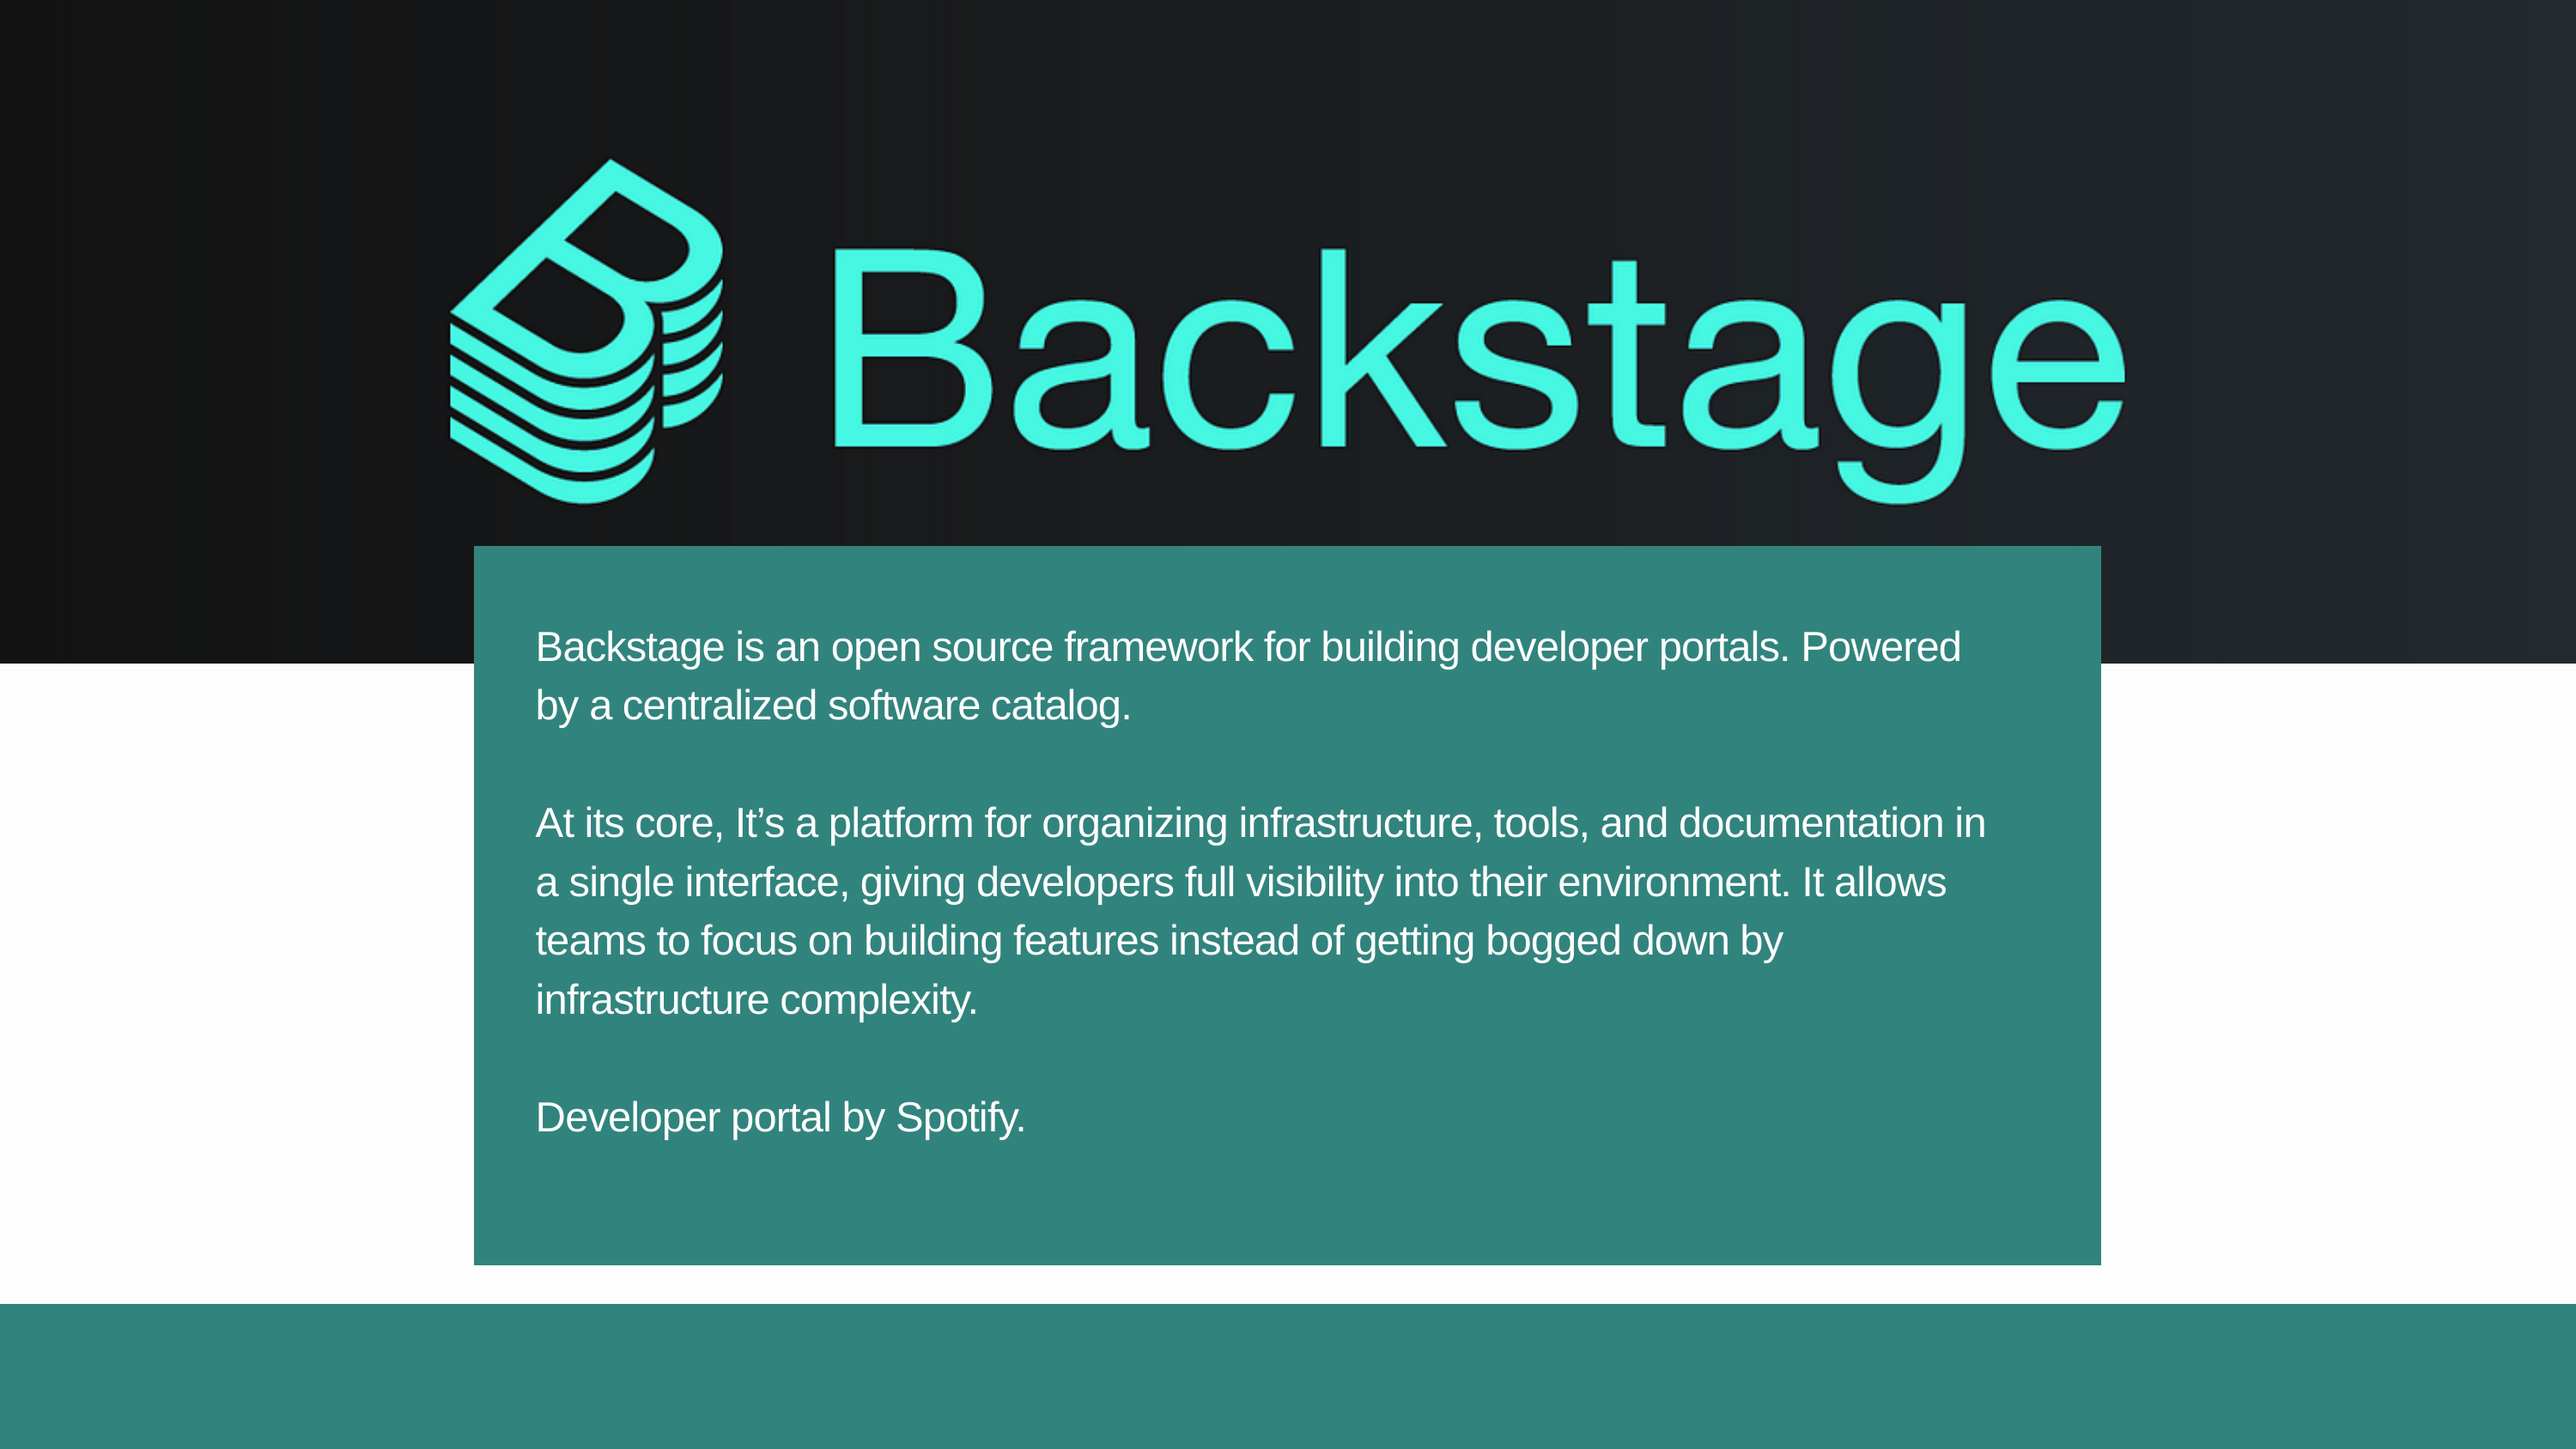

Backstage is an open source framework for building developer portals. Powered by a centralized software catalog.

At its core, It’s a platform for organizing infrastructure, tools, and documentation in a single interface, giving developers full visibility into their environment. It allows teams to focus on building features instead of getting bogged down by infrastructure complexity.

Developer portal by Spotify.